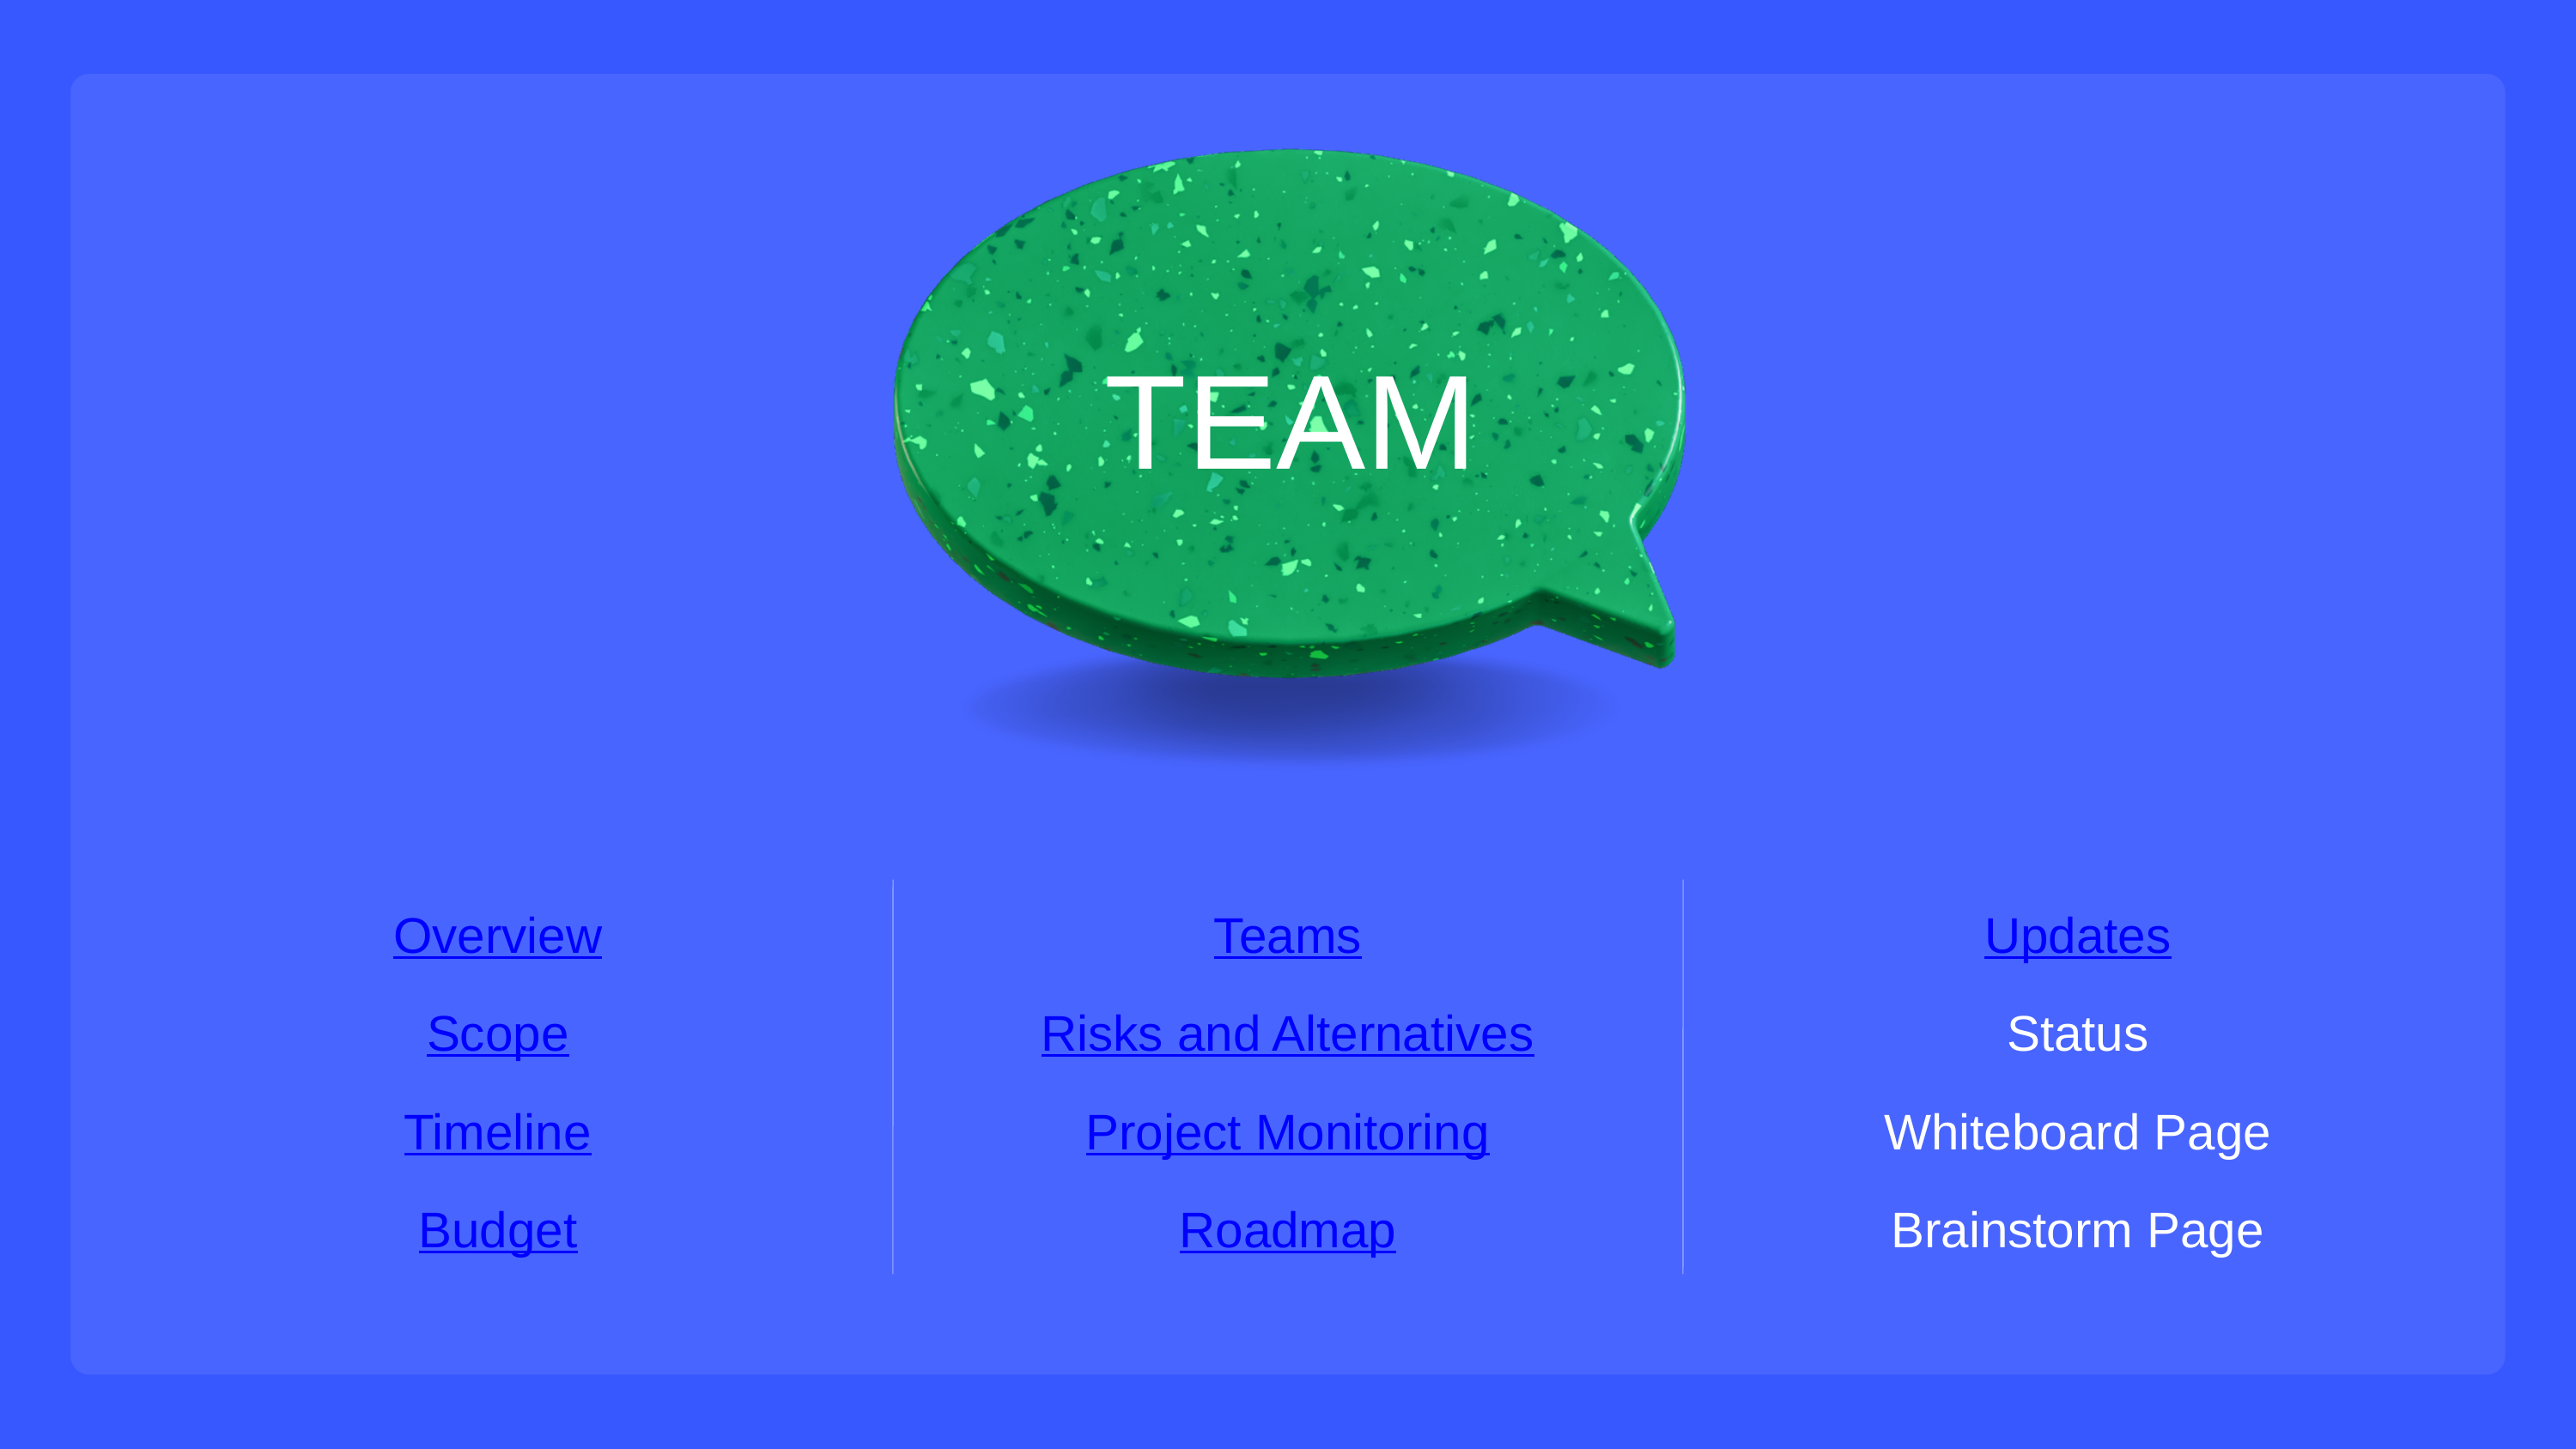

TEAM

Overview
Scope
Timeline
Budget
Teams
Risks and Alternatives
Project Monitoring
Roadmap
Updates
Status
Whiteboard Page
Brainstorm Page